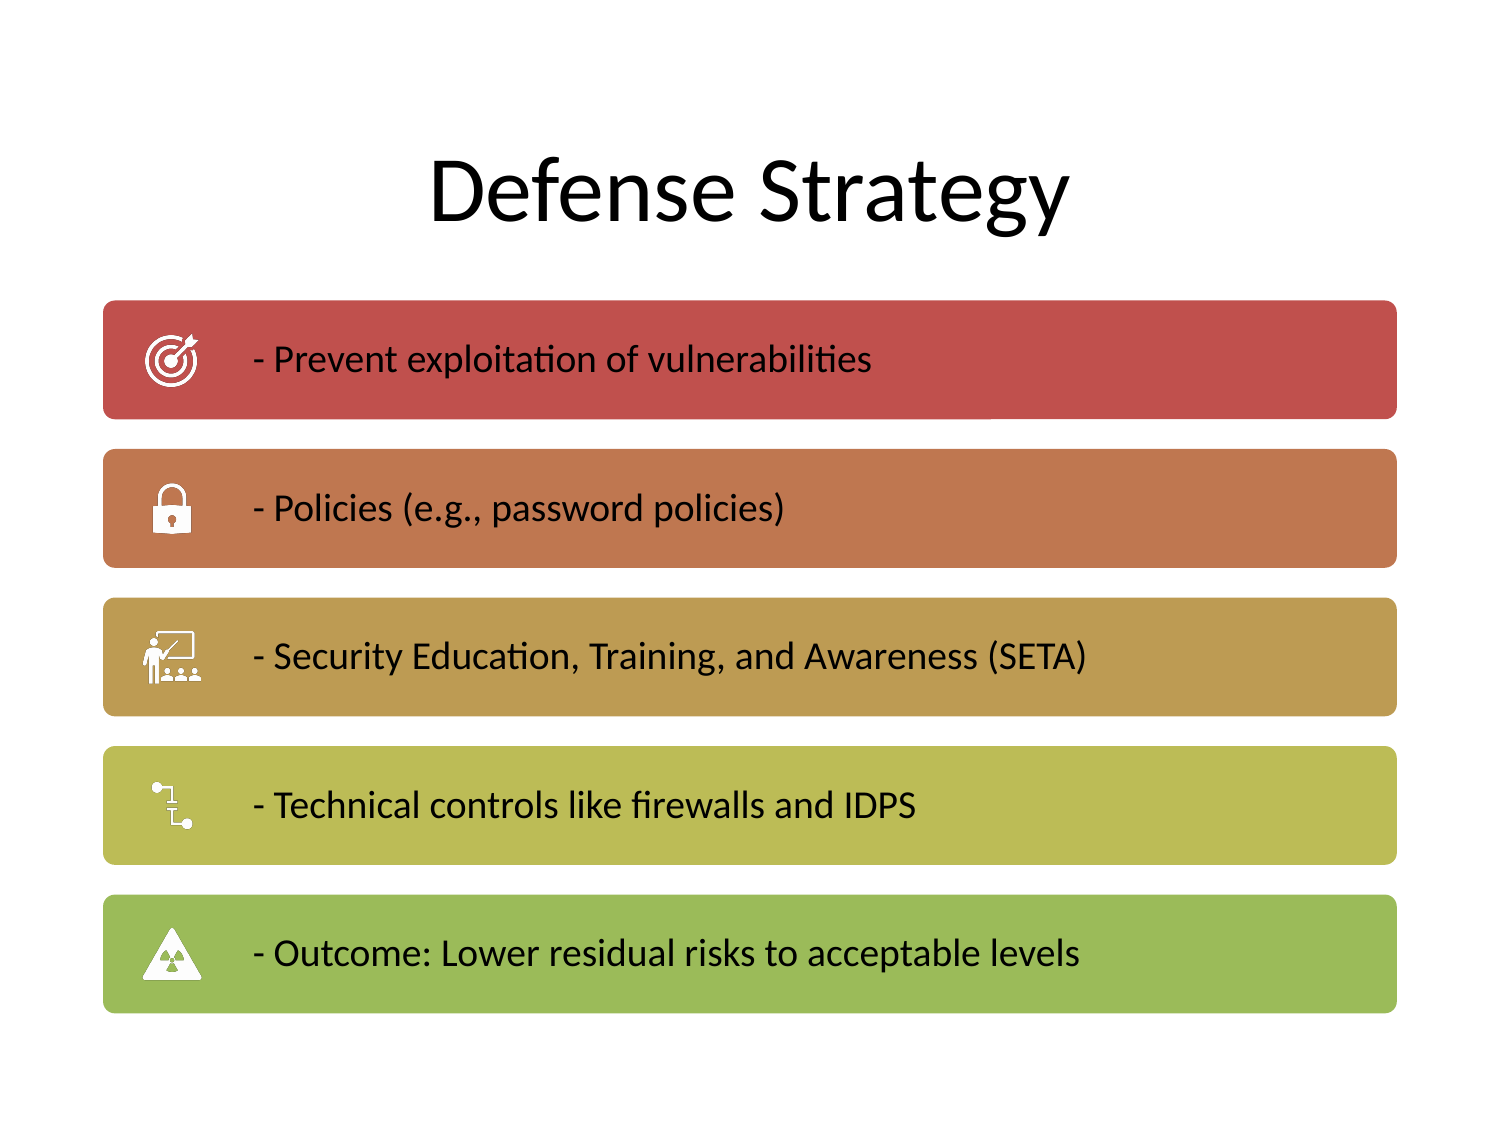

# Defense Strategy
- Prevent exploitation of vulnerabilities
- Policies (e.g., password policies)
- Security Education, Training, and Awareness (SETA)
- Technical controls like firewalls and IDPS
- Outcome: Lower residual risks to acceptable levels